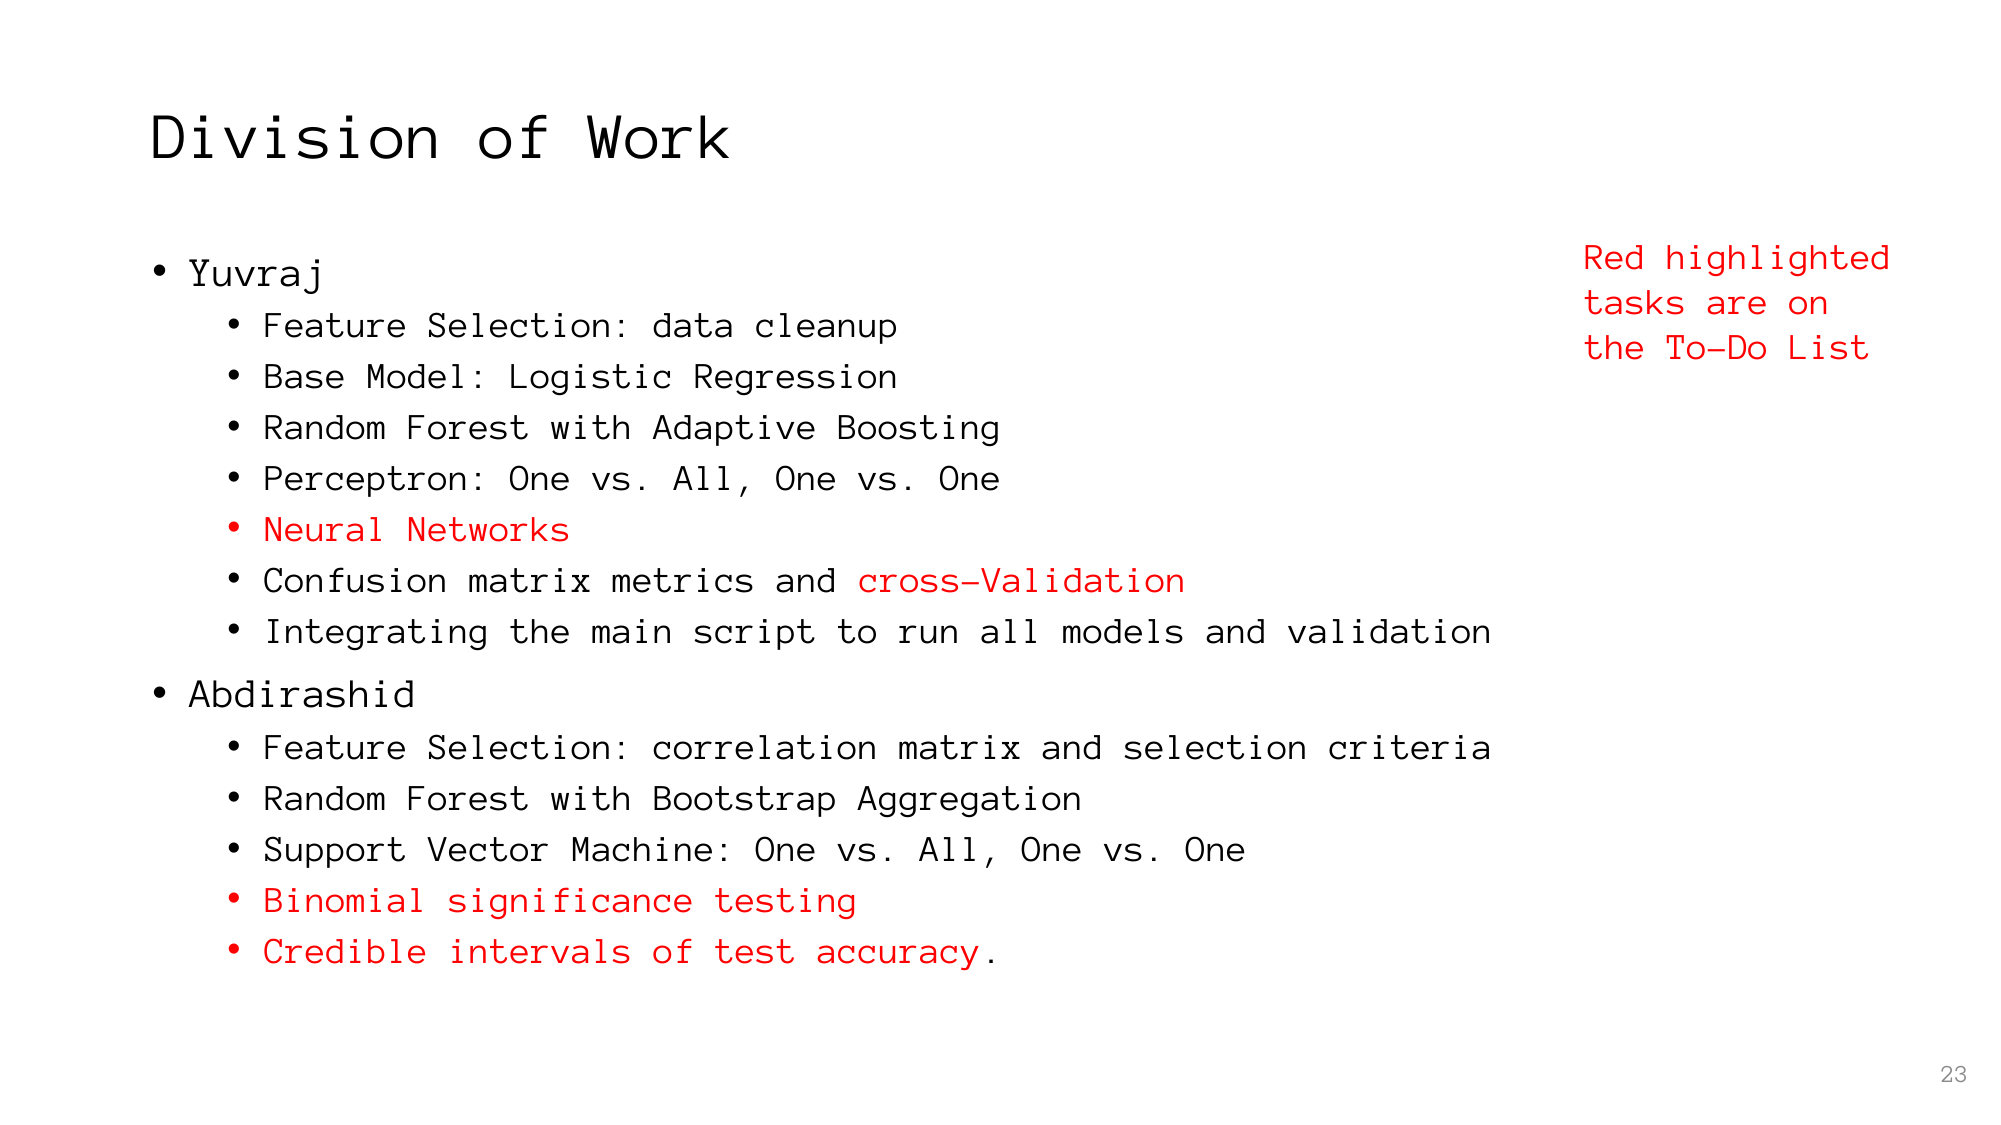

# Division of Work
Red highlighted tasks are on the To-Do List
Yuvraj
Feature Selection: data cleanup
Base Model: Logistic Regression
Random Forest with Adaptive Boosting
Perceptron: One vs. All, One vs. One
Neural Networks
Confusion matrix metrics and cross-Validation
Integrating the main script to run all models and validation
Abdirashid
Feature Selection: correlation matrix and selection criteria
Random Forest with Bootstrap Aggregation
Support Vector Machine: One vs. All, One vs. One
Binomial significance testing
Credible intervals of test accuracy.
23